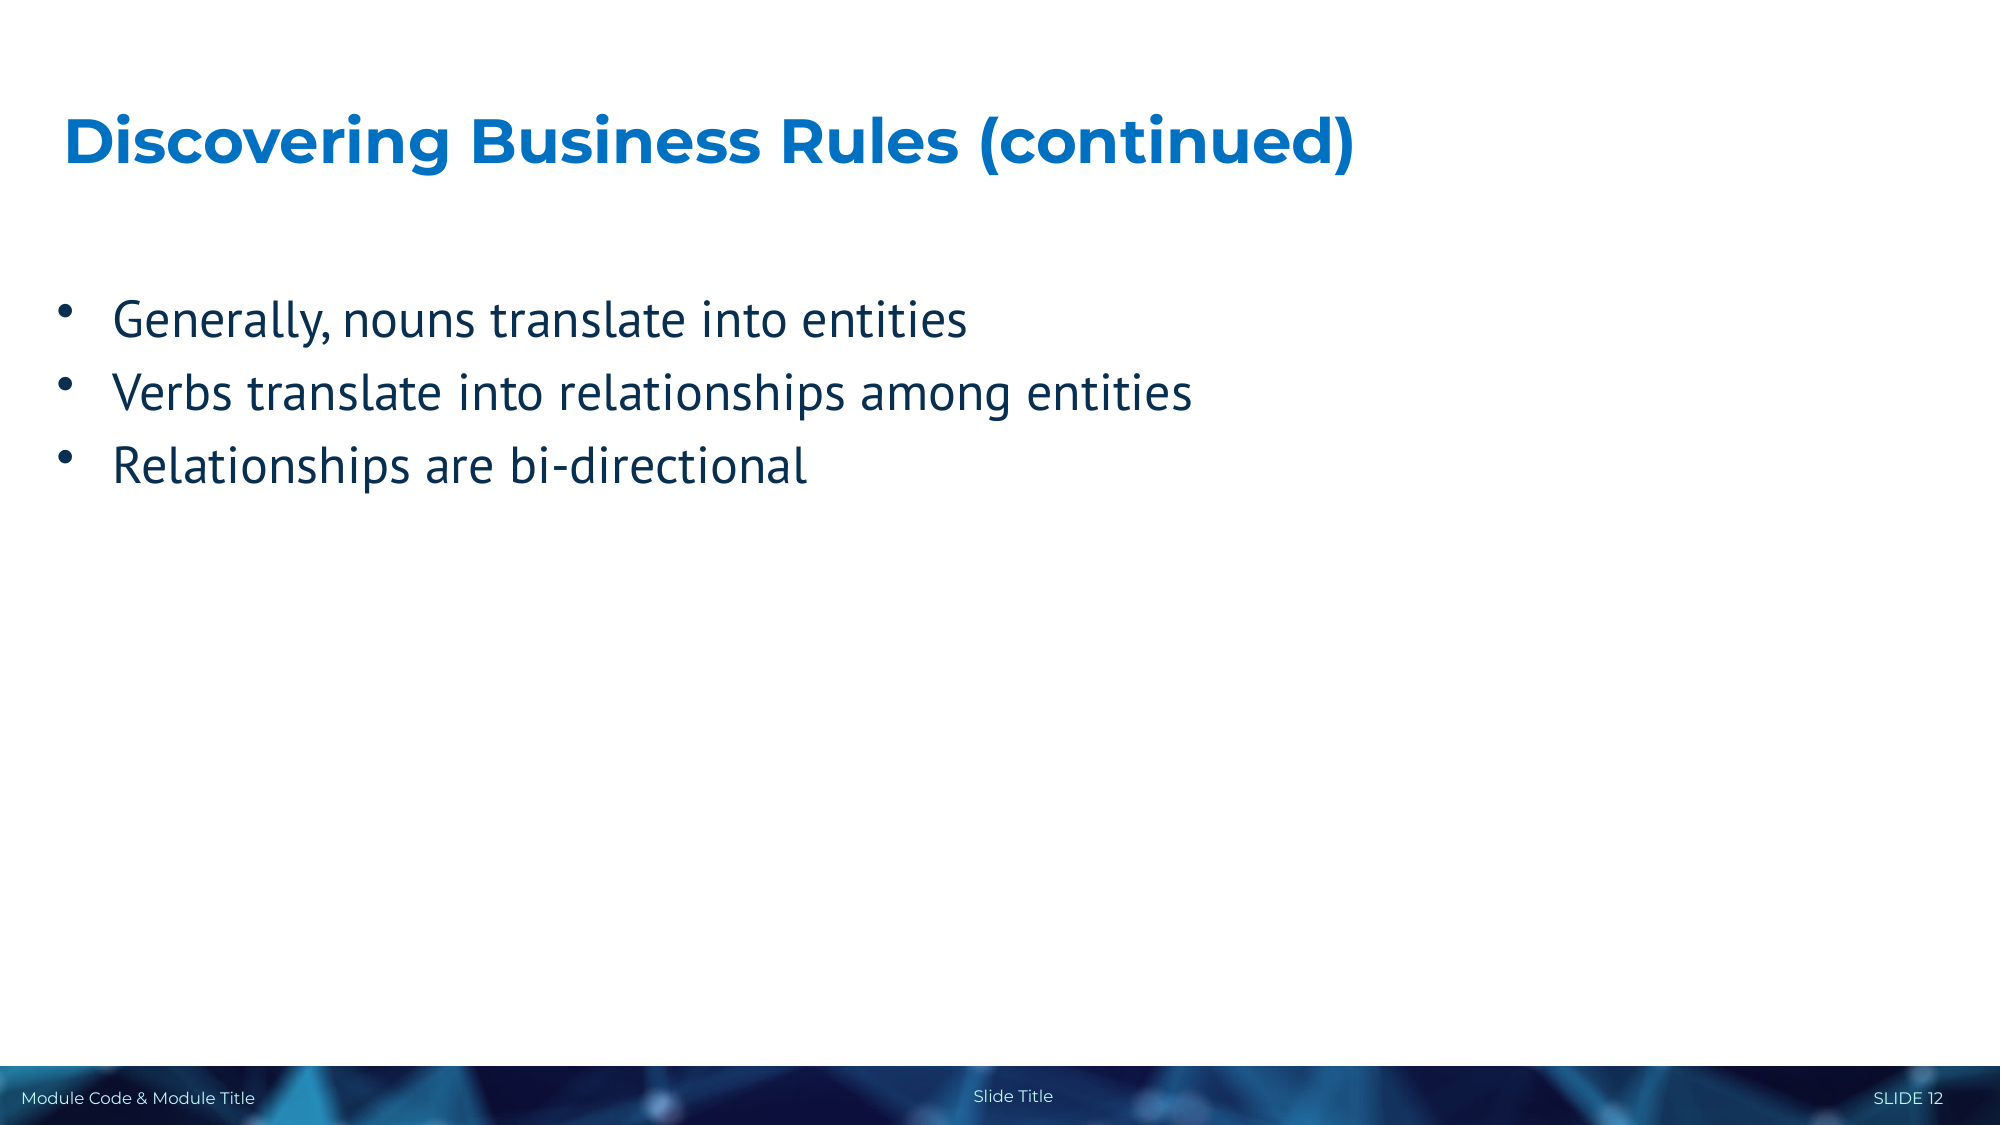

# Discovering Business Rules (continued)
Generally, nouns translate into entities
Verbs translate into relationships among entities
Relationships are bi-directional